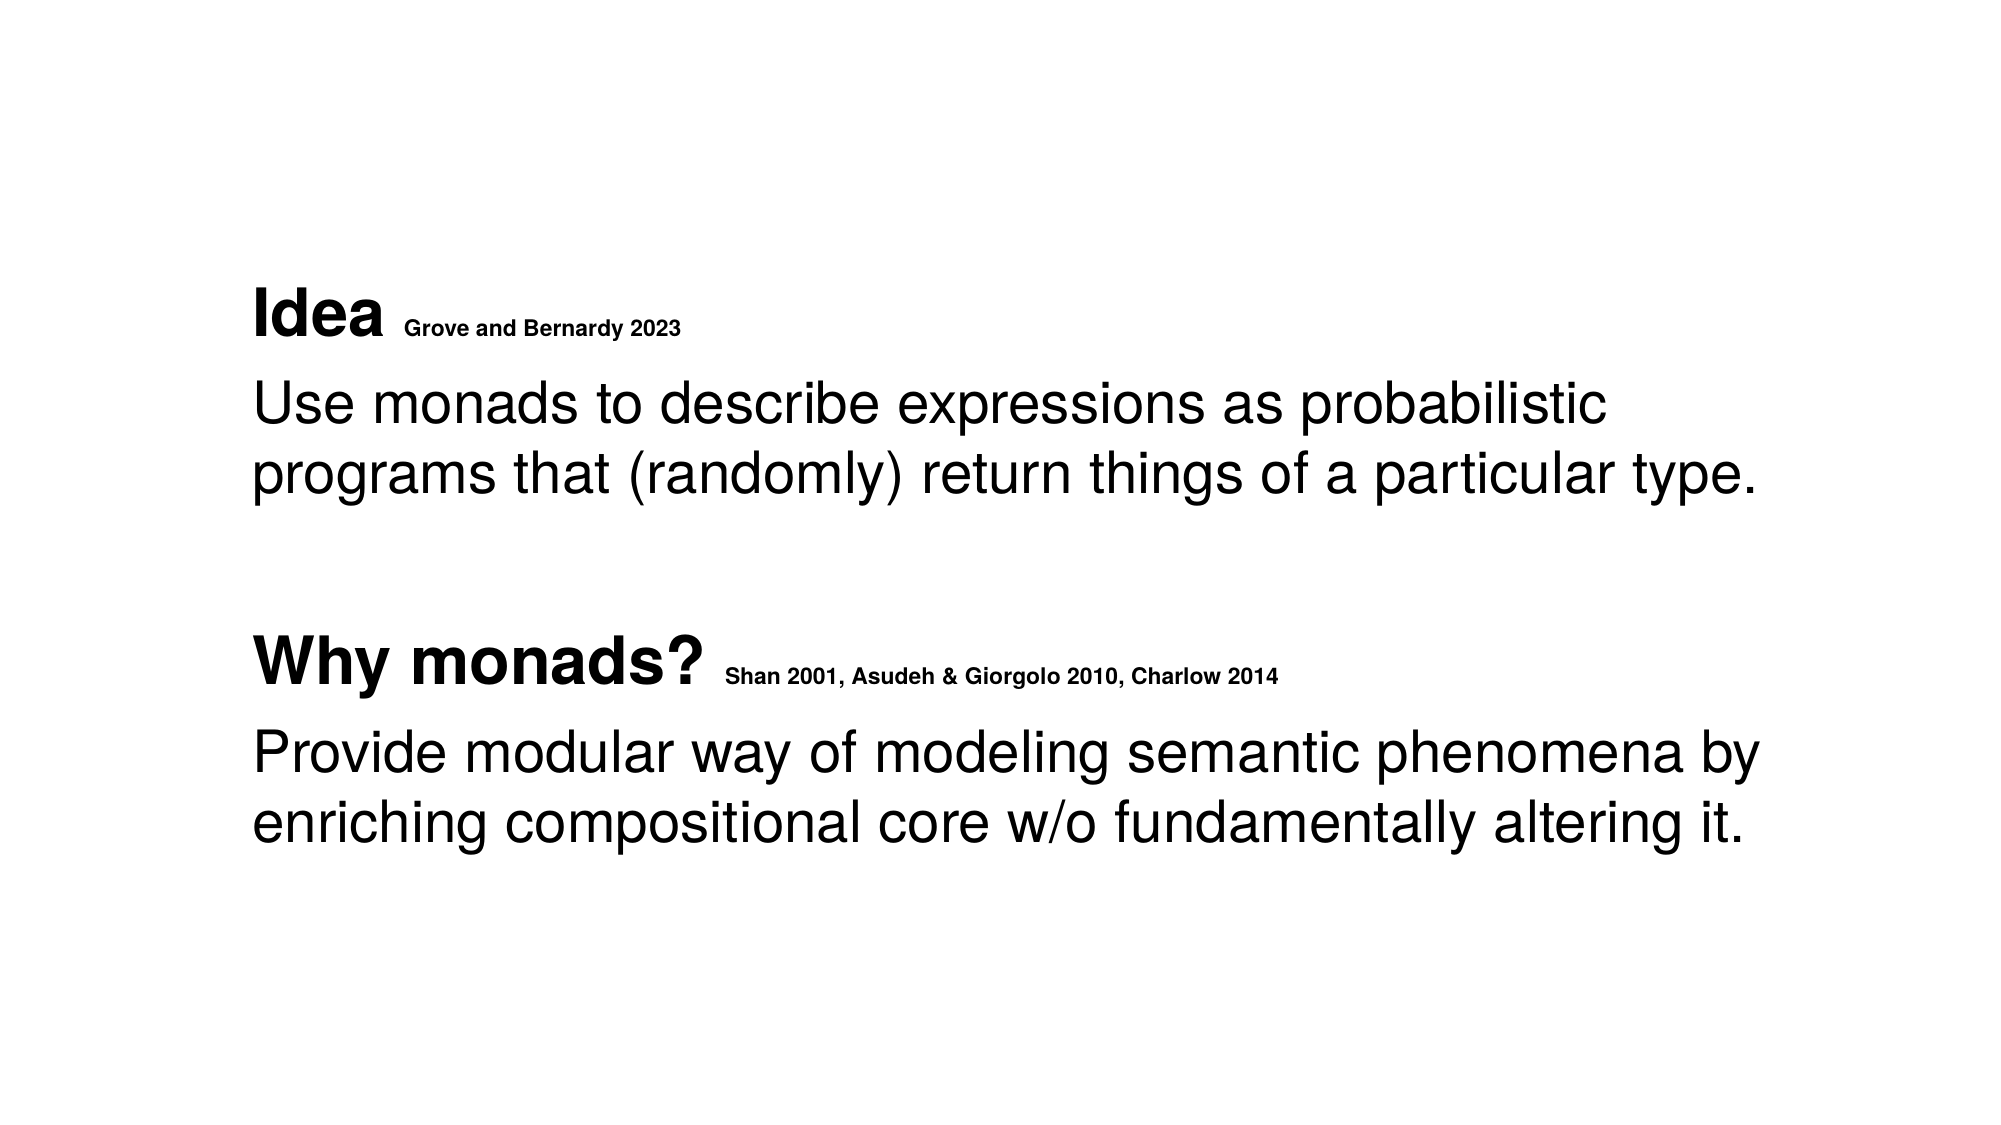

Idea Grove and Bernardy 2023
Use monads to describe expressions as probabilistic programs that (randomly) return things of a particular type.
Why monads? Shan 2001, Asudeh & Giorgolo 2010, Charlow 2014
Provide modular way of modeling semantic phenomena by enriching compositional core w/o fundamentally altering it.